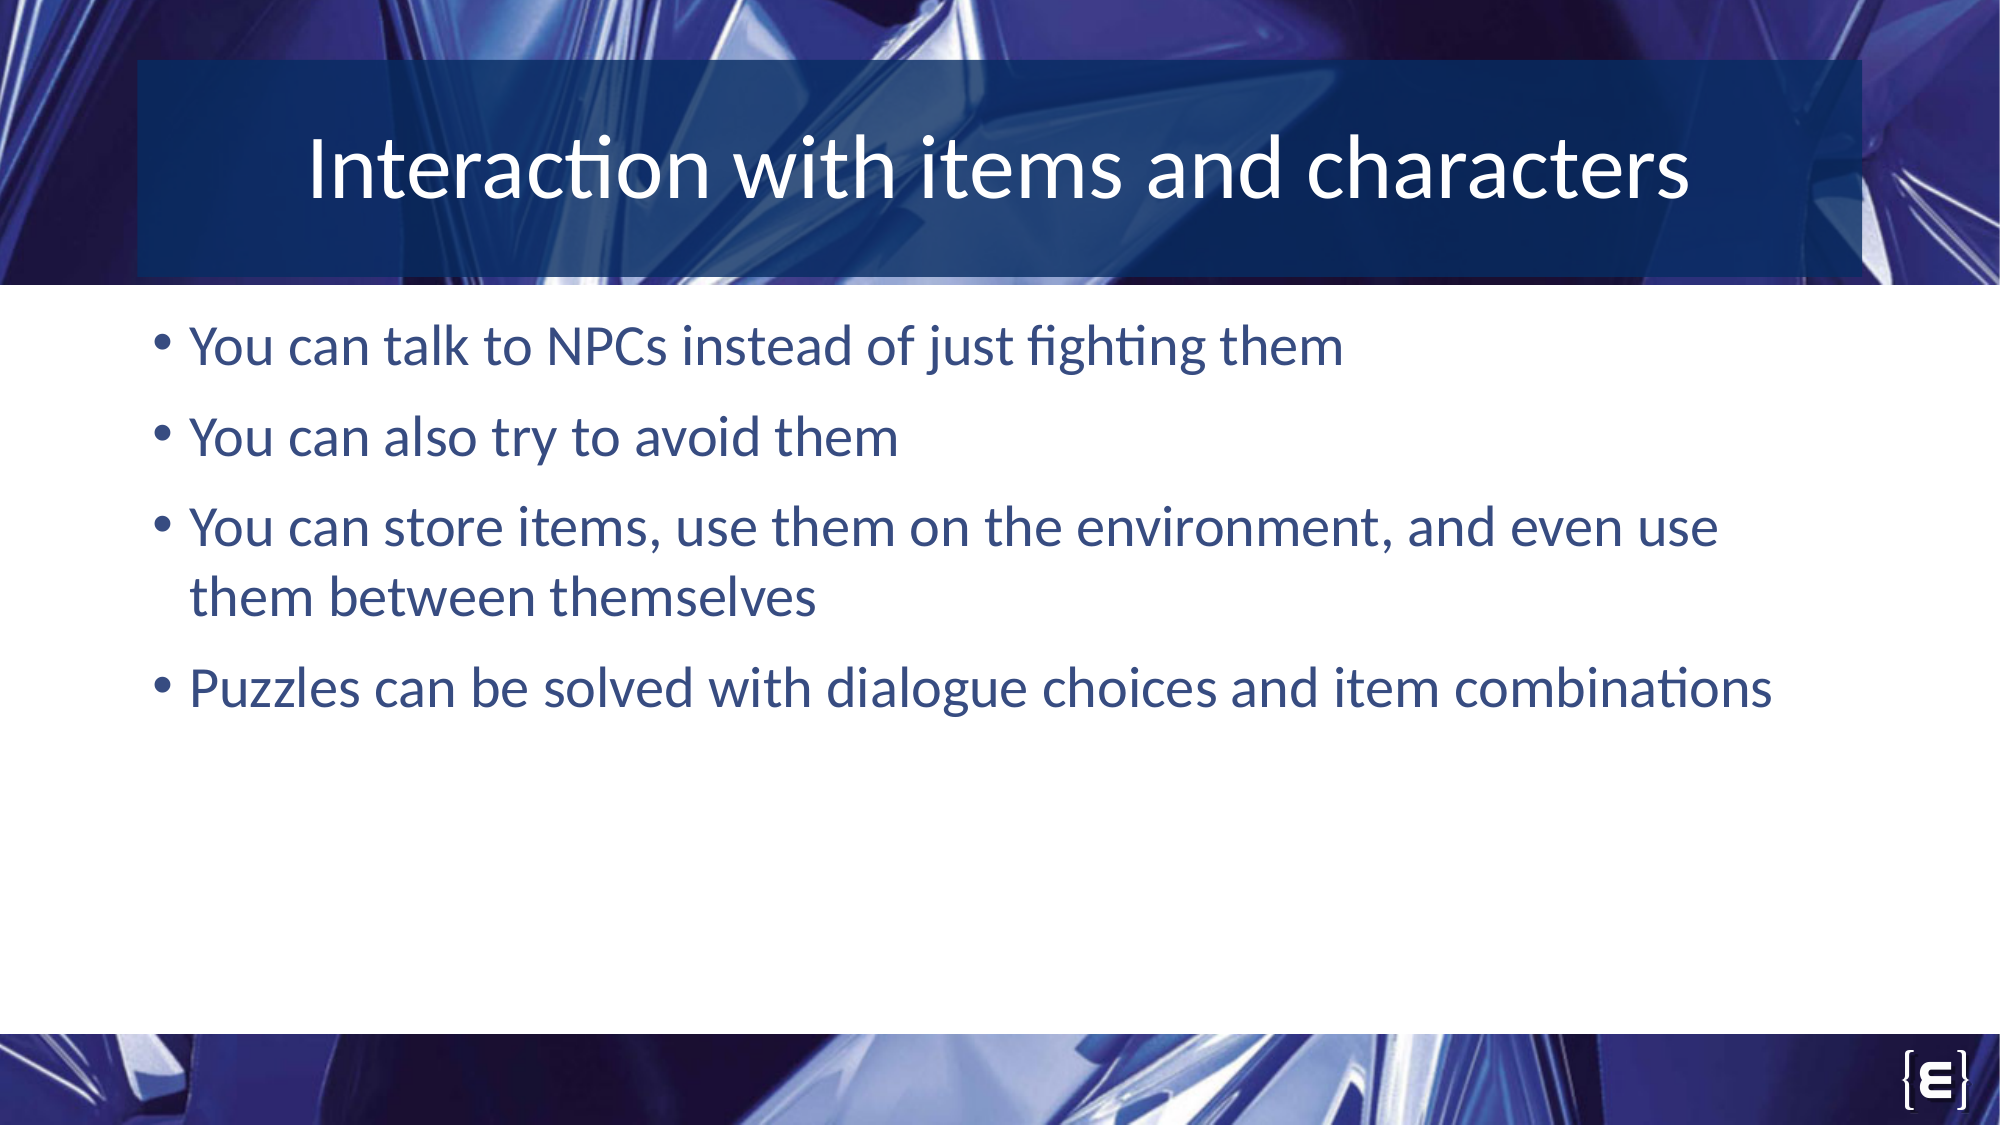

Interaction with items and characters
You can talk to NPCs instead of just fighting them
You can also try to avoid them
You can store items, use them on the environment, and even use them between themselves
Puzzles can be solved with dialogue choices and item combinations